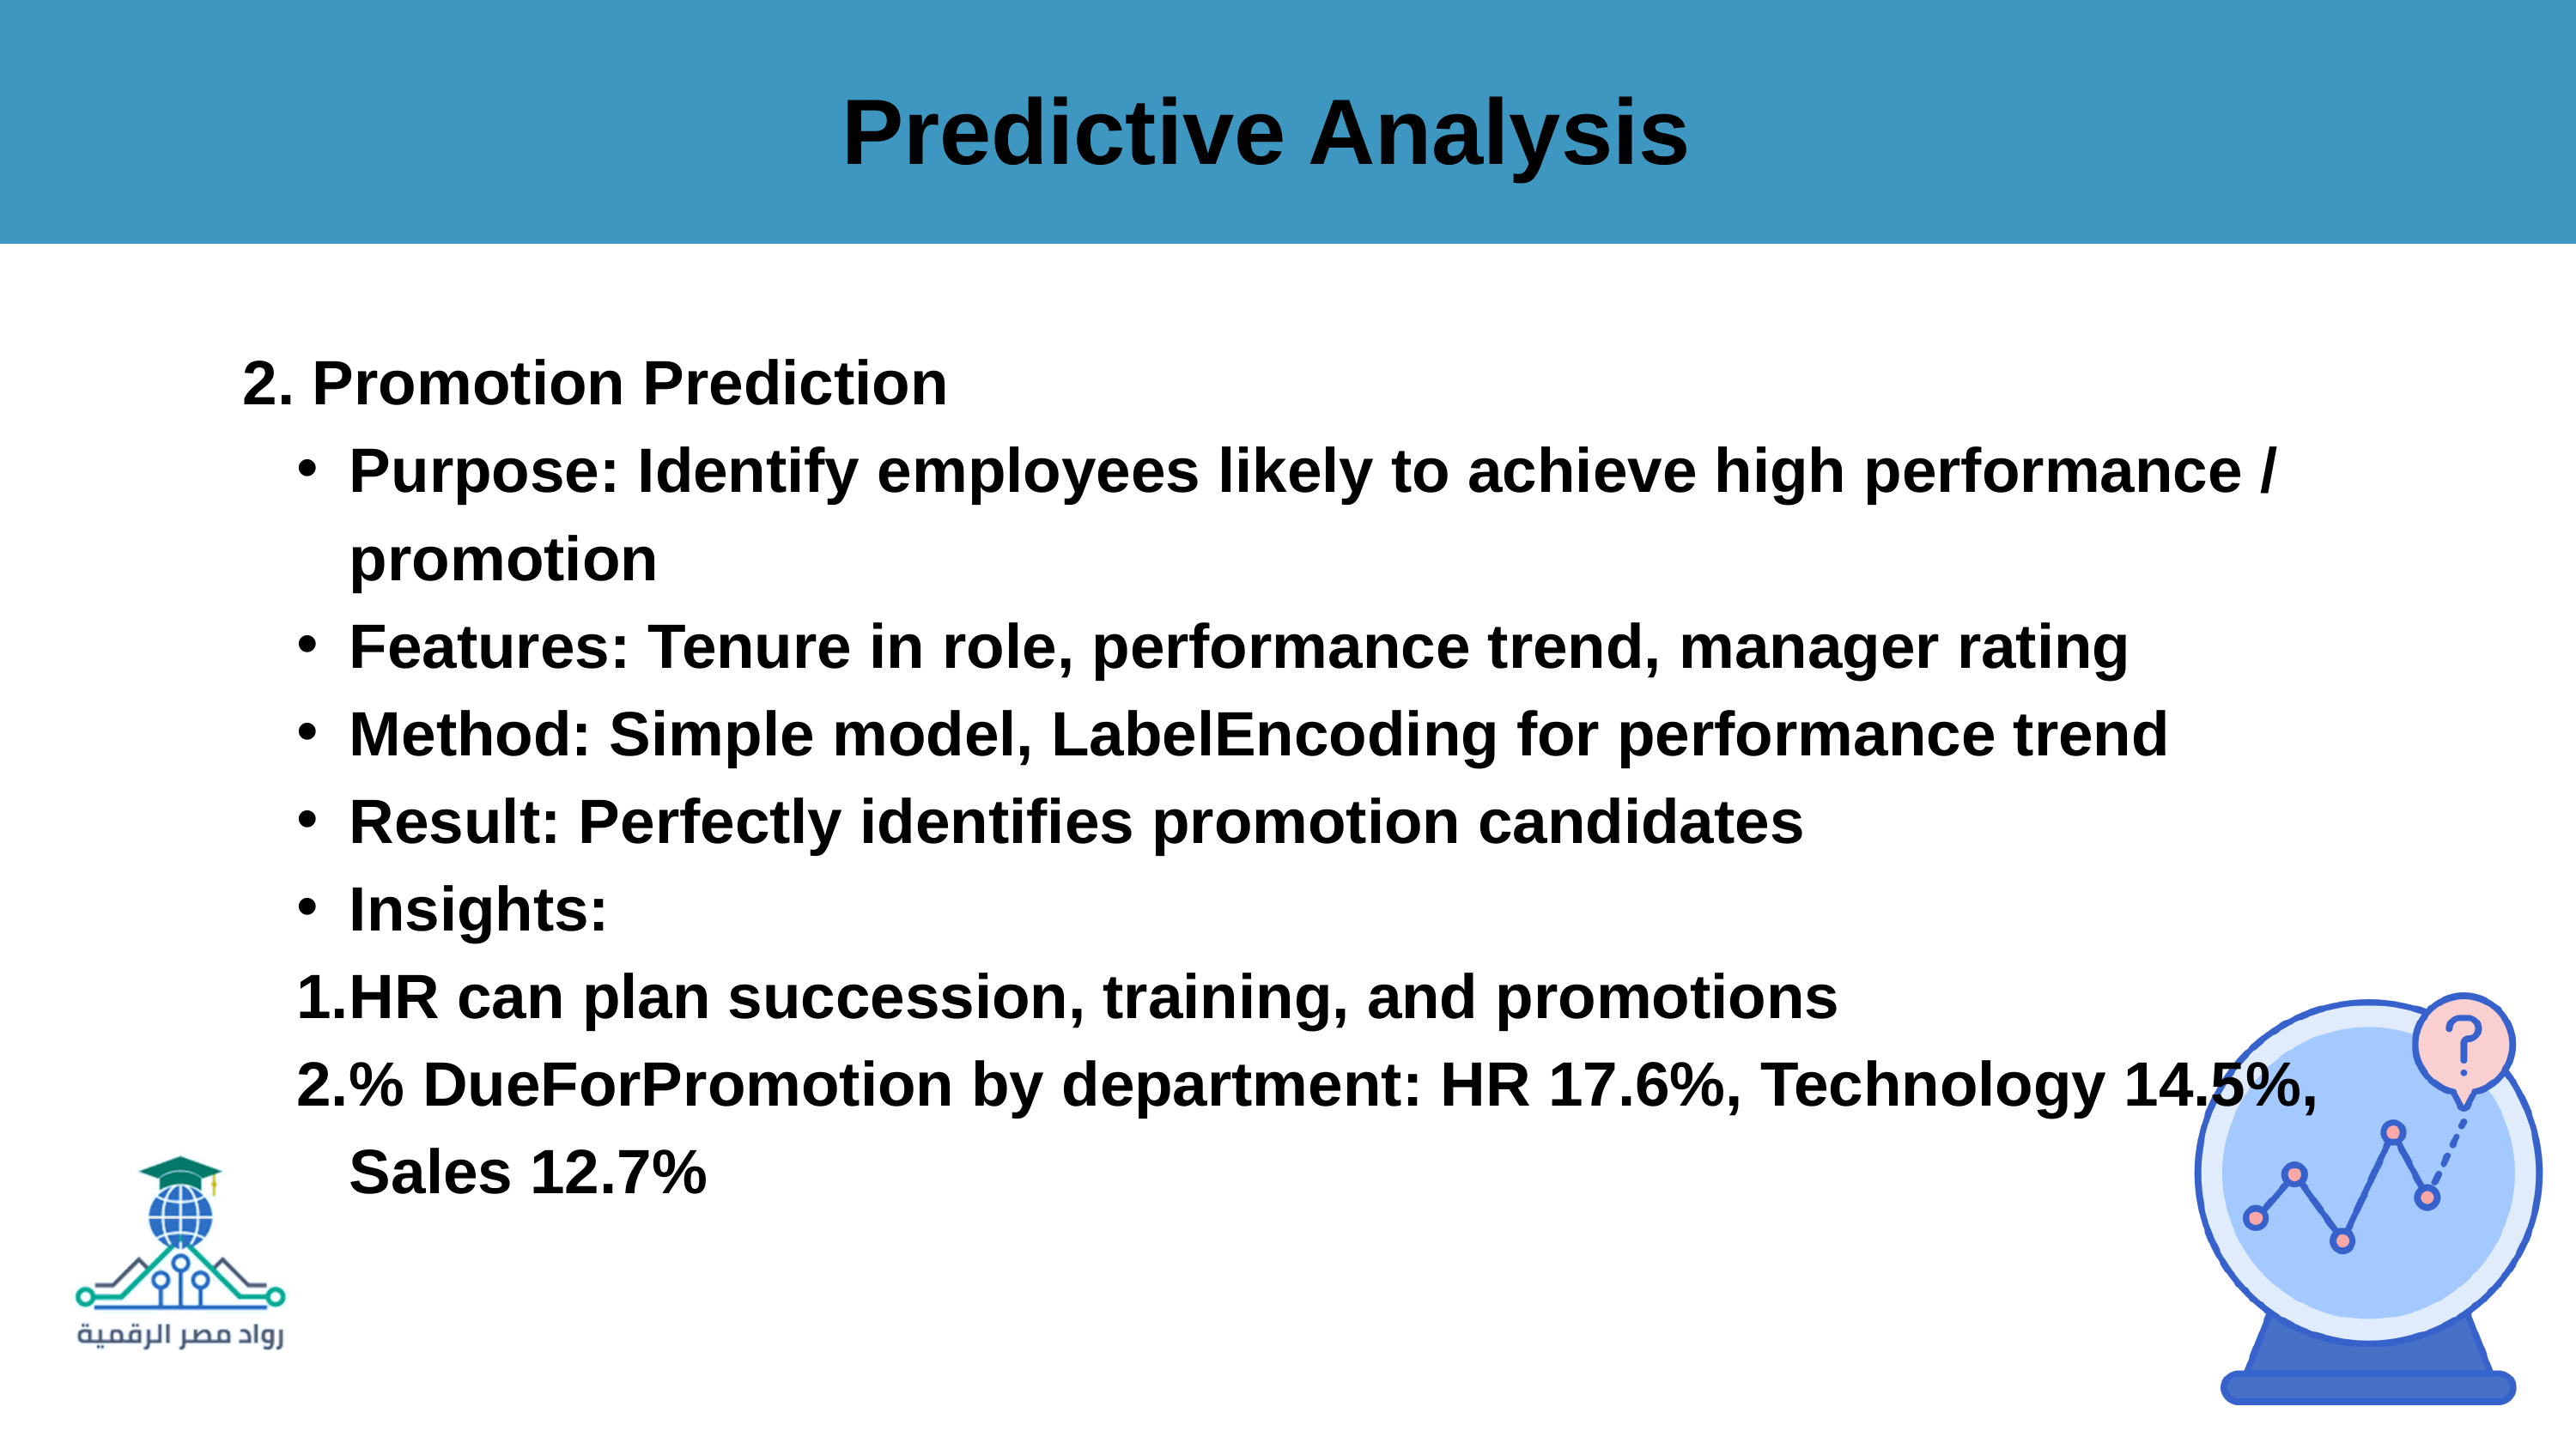

Predictive Analysis
2. Promotion Prediction
Purpose: Identify employees likely to achieve high performance / promotion
Features: Tenure in role, performance trend, manager rating
Method: Simple model, LabelEncoding for performance trend
Result: Perfectly identifies promotion candidates
Insights:
HR can plan succession, training, and promotions
% DueForPromotion by department: HR 17.6%, Technology 14.5%, Sales 12.7%